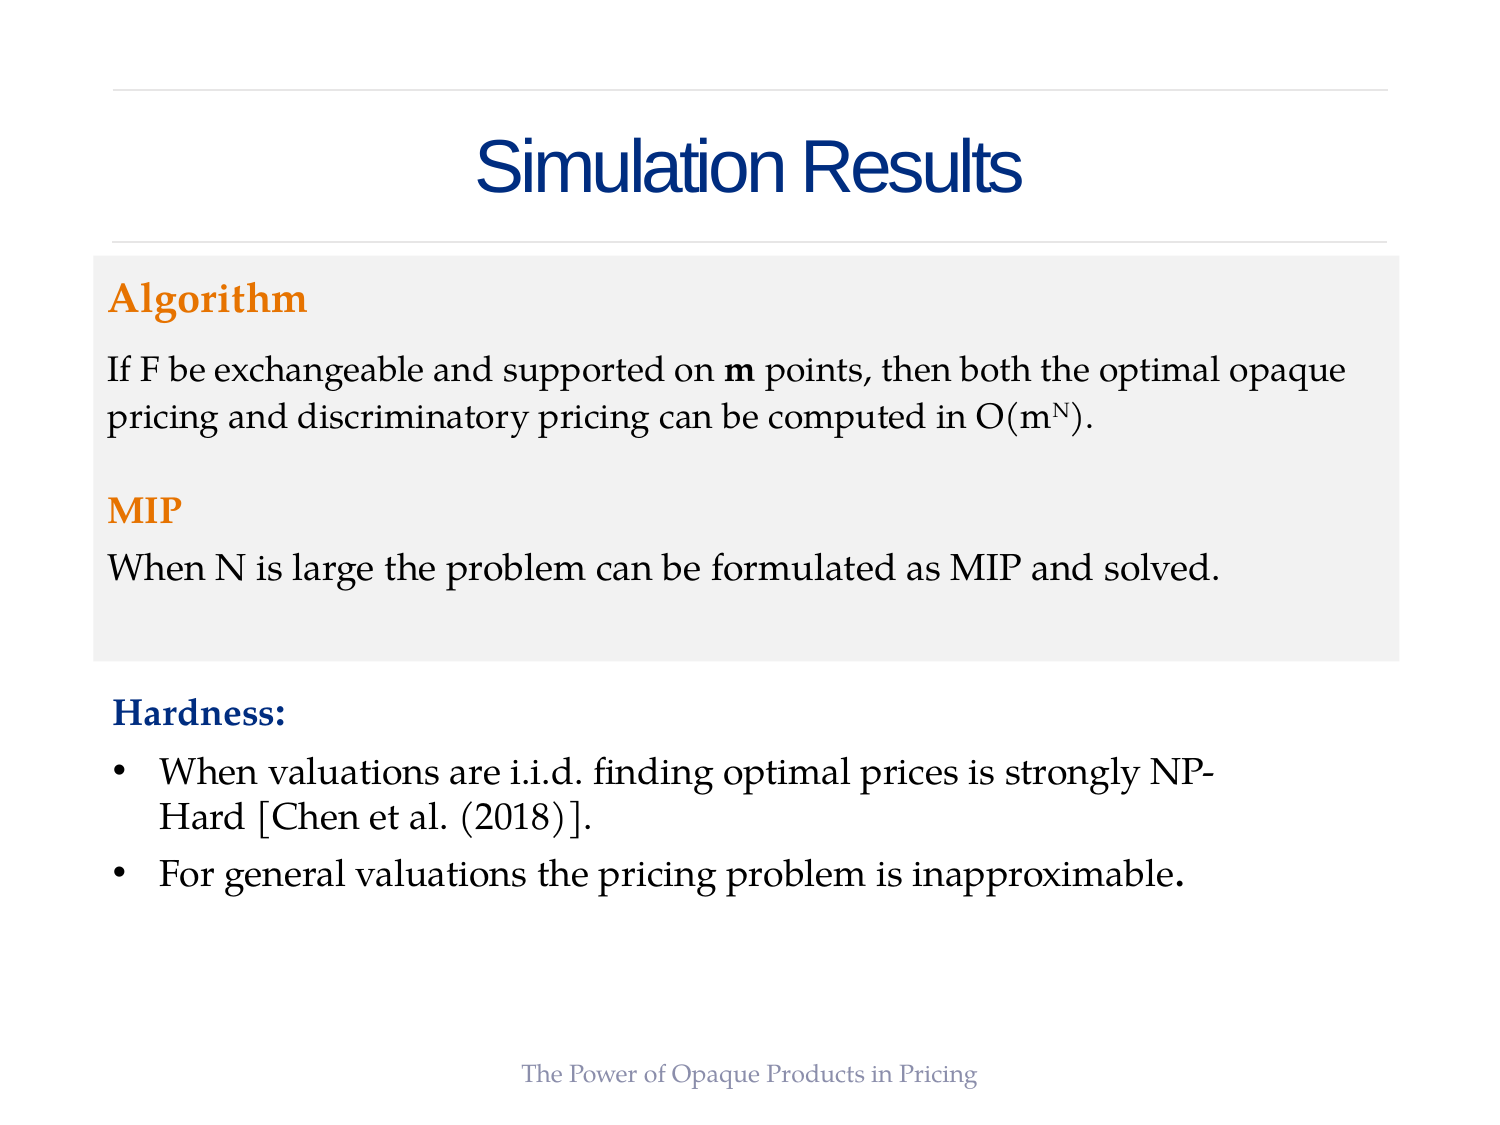

# Simulation Results

Algorithm
If F be exchangeable and supported on m points, then both the optimal opaque pricing and discriminatory pricing can be computed in O(mN).

MIP
When N is large the problem can be formulated as MIP and solved.
Hardness:
When valuations are i.i.d. finding optimal prices is strongly NP-Hard [Chen et al. (2018)].
For general valuations the pricing problem is inapproximable.
The Power of Opaque Products in Pricing